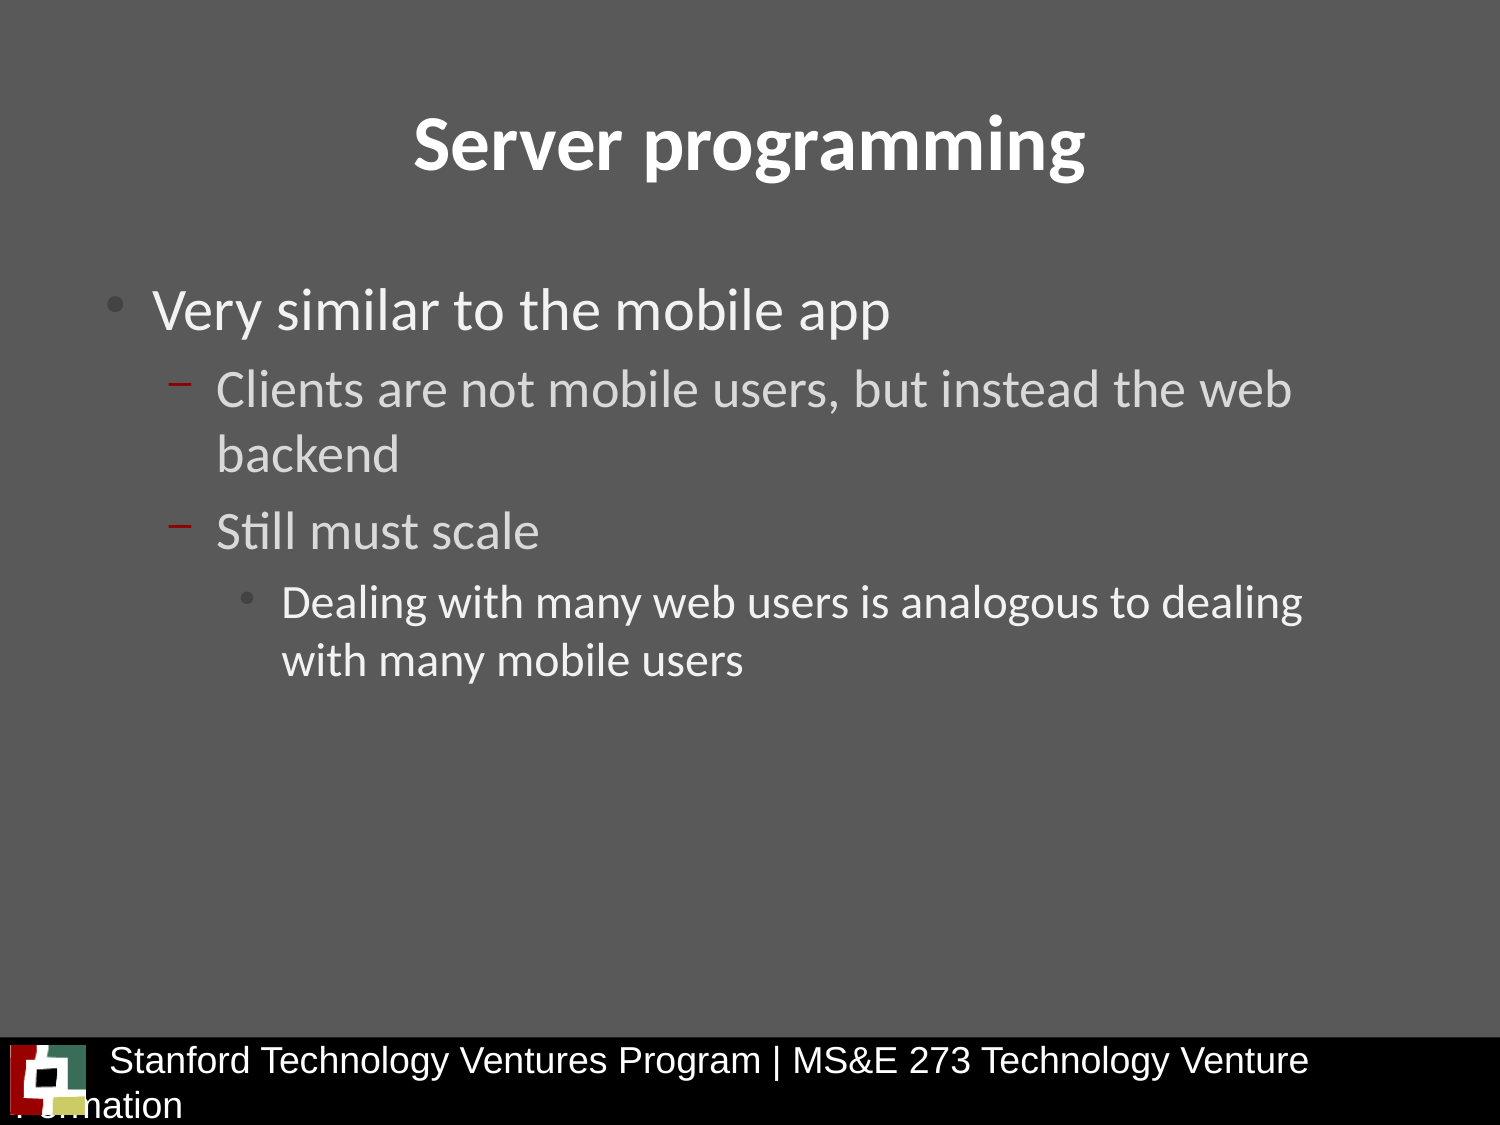

Server programming
Very similar to the mobile app
Clients are not mobile users, but instead the web backend
Still must scale
Dealing with many web users is analogous to dealing with many mobile users